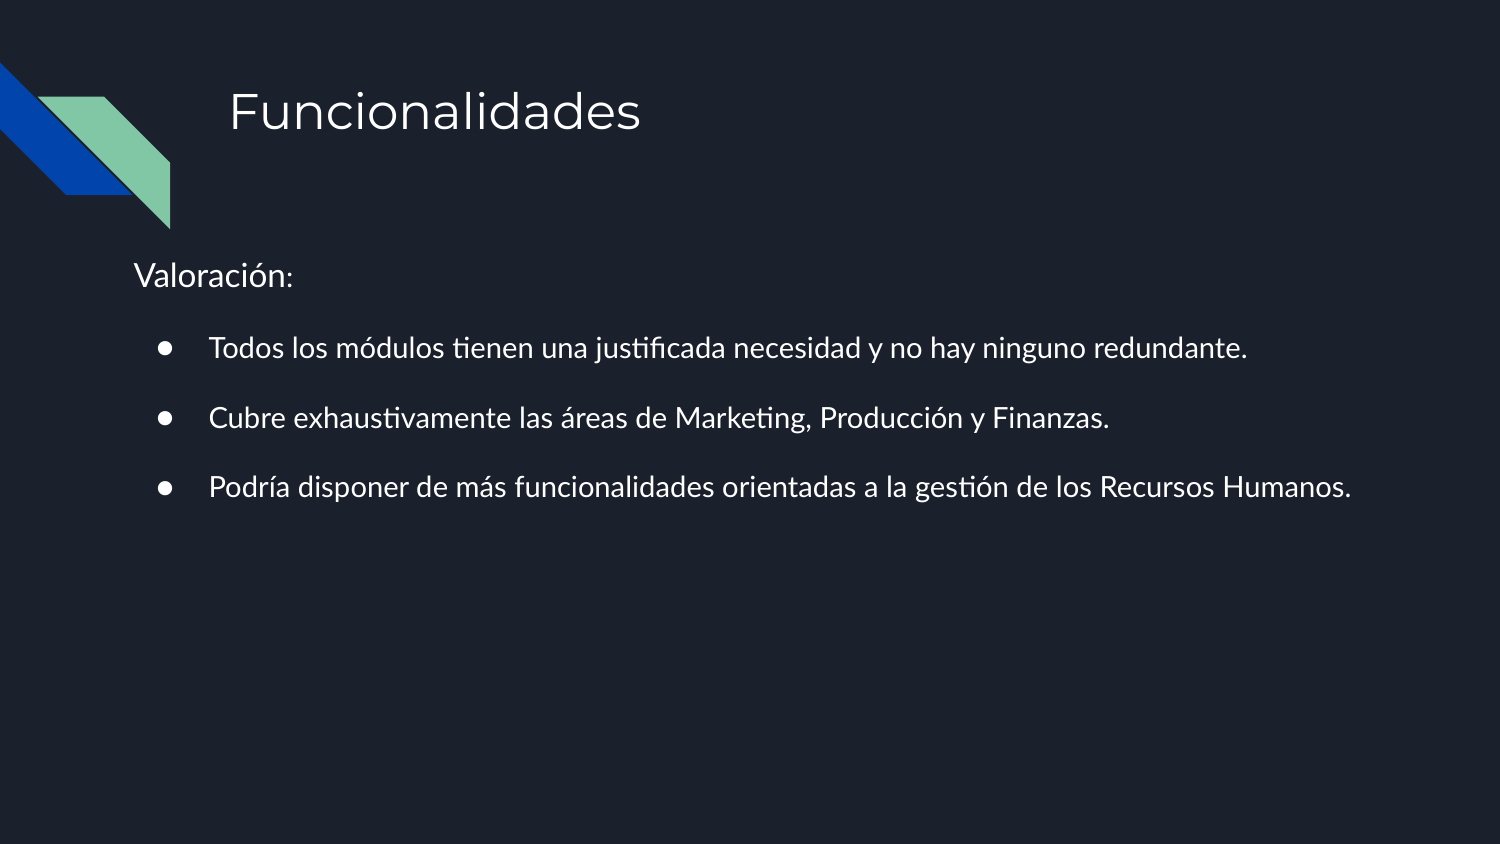

# Funcionalidades

Valoración:

Todos los módulos tienen una justificada necesidad y no hay ninguno redundante.

Cubre exhaustivamente las áreas de Marketing, Producción y Finanzas.

Podría disponer de más funcionalidades orientadas a la gestión de los Recursos Humanos.